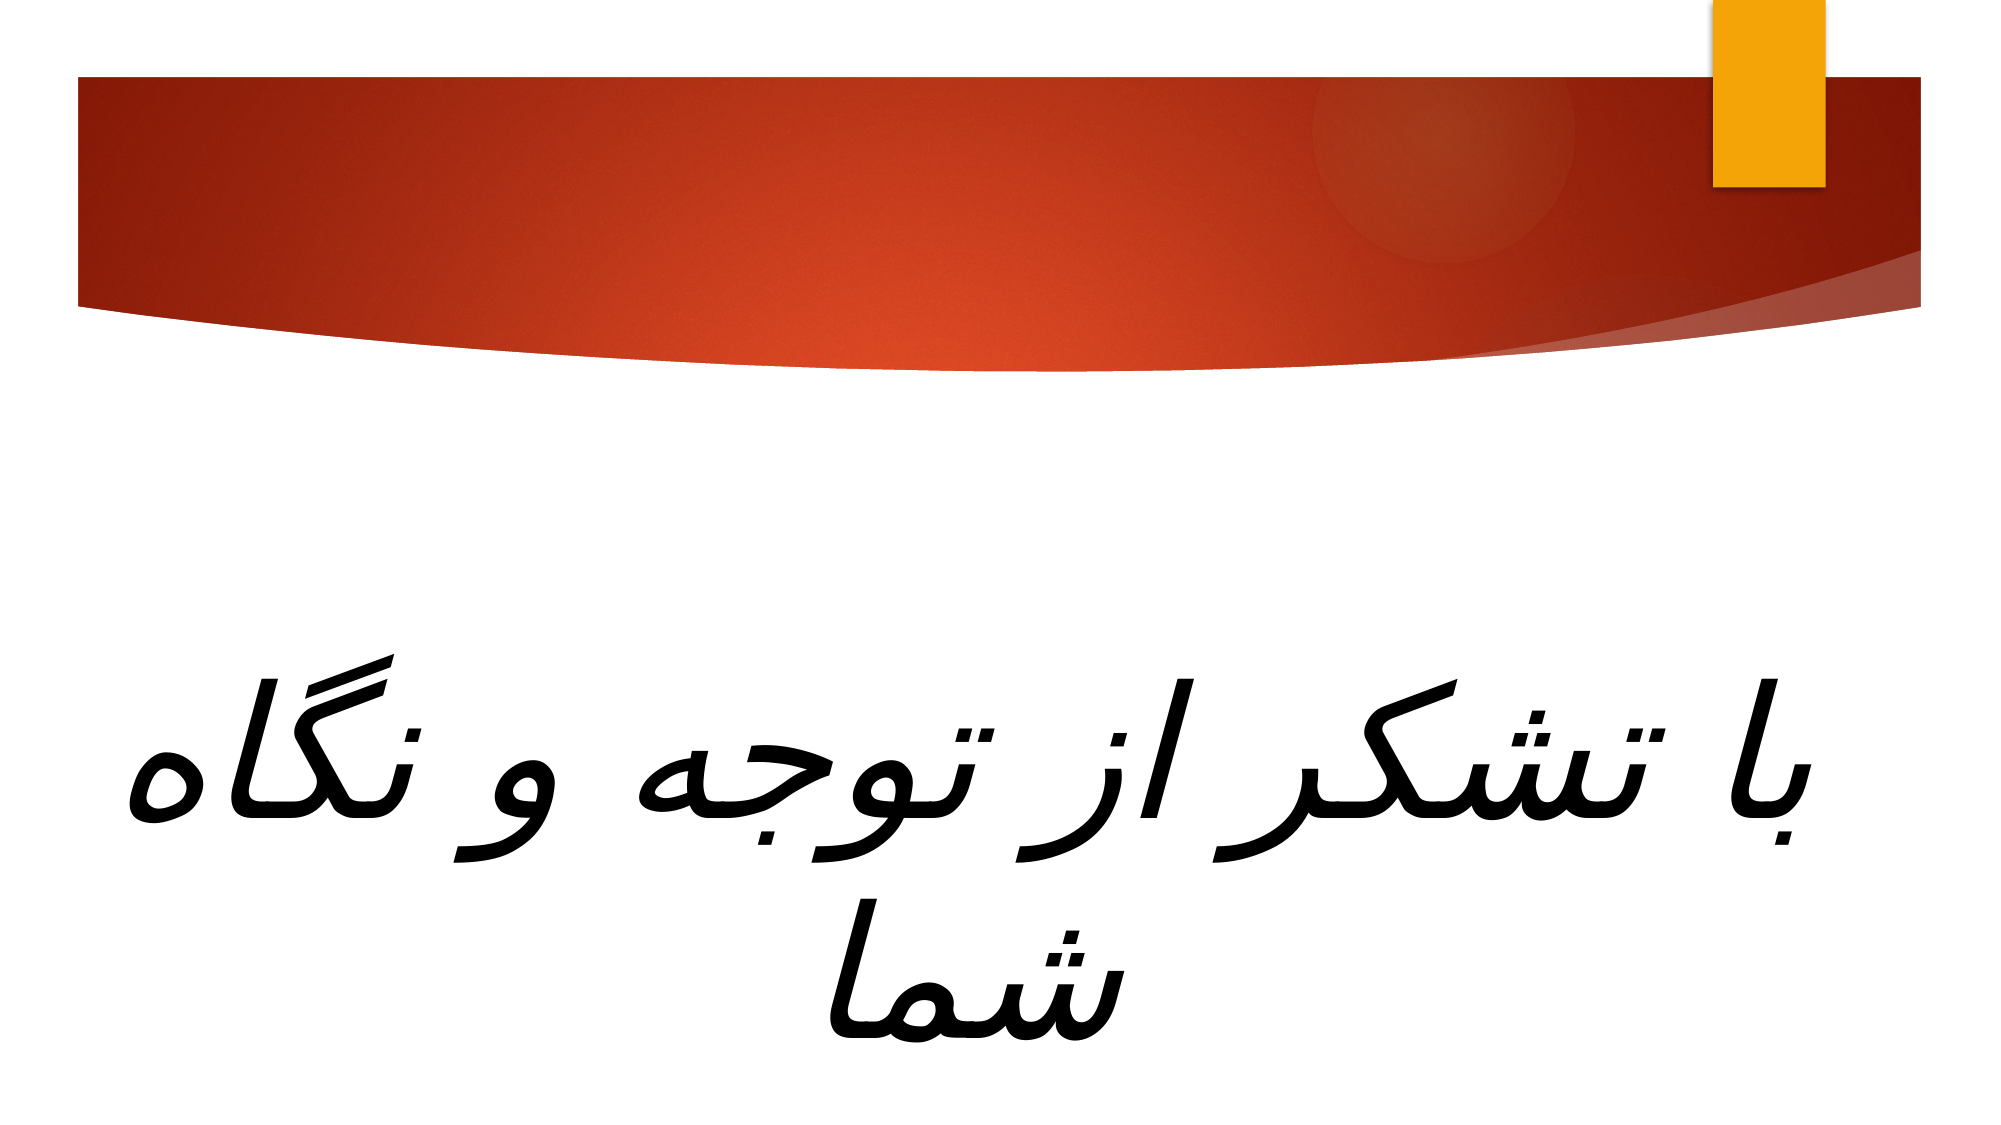

#

با تشکر از توجه و نگاه شما